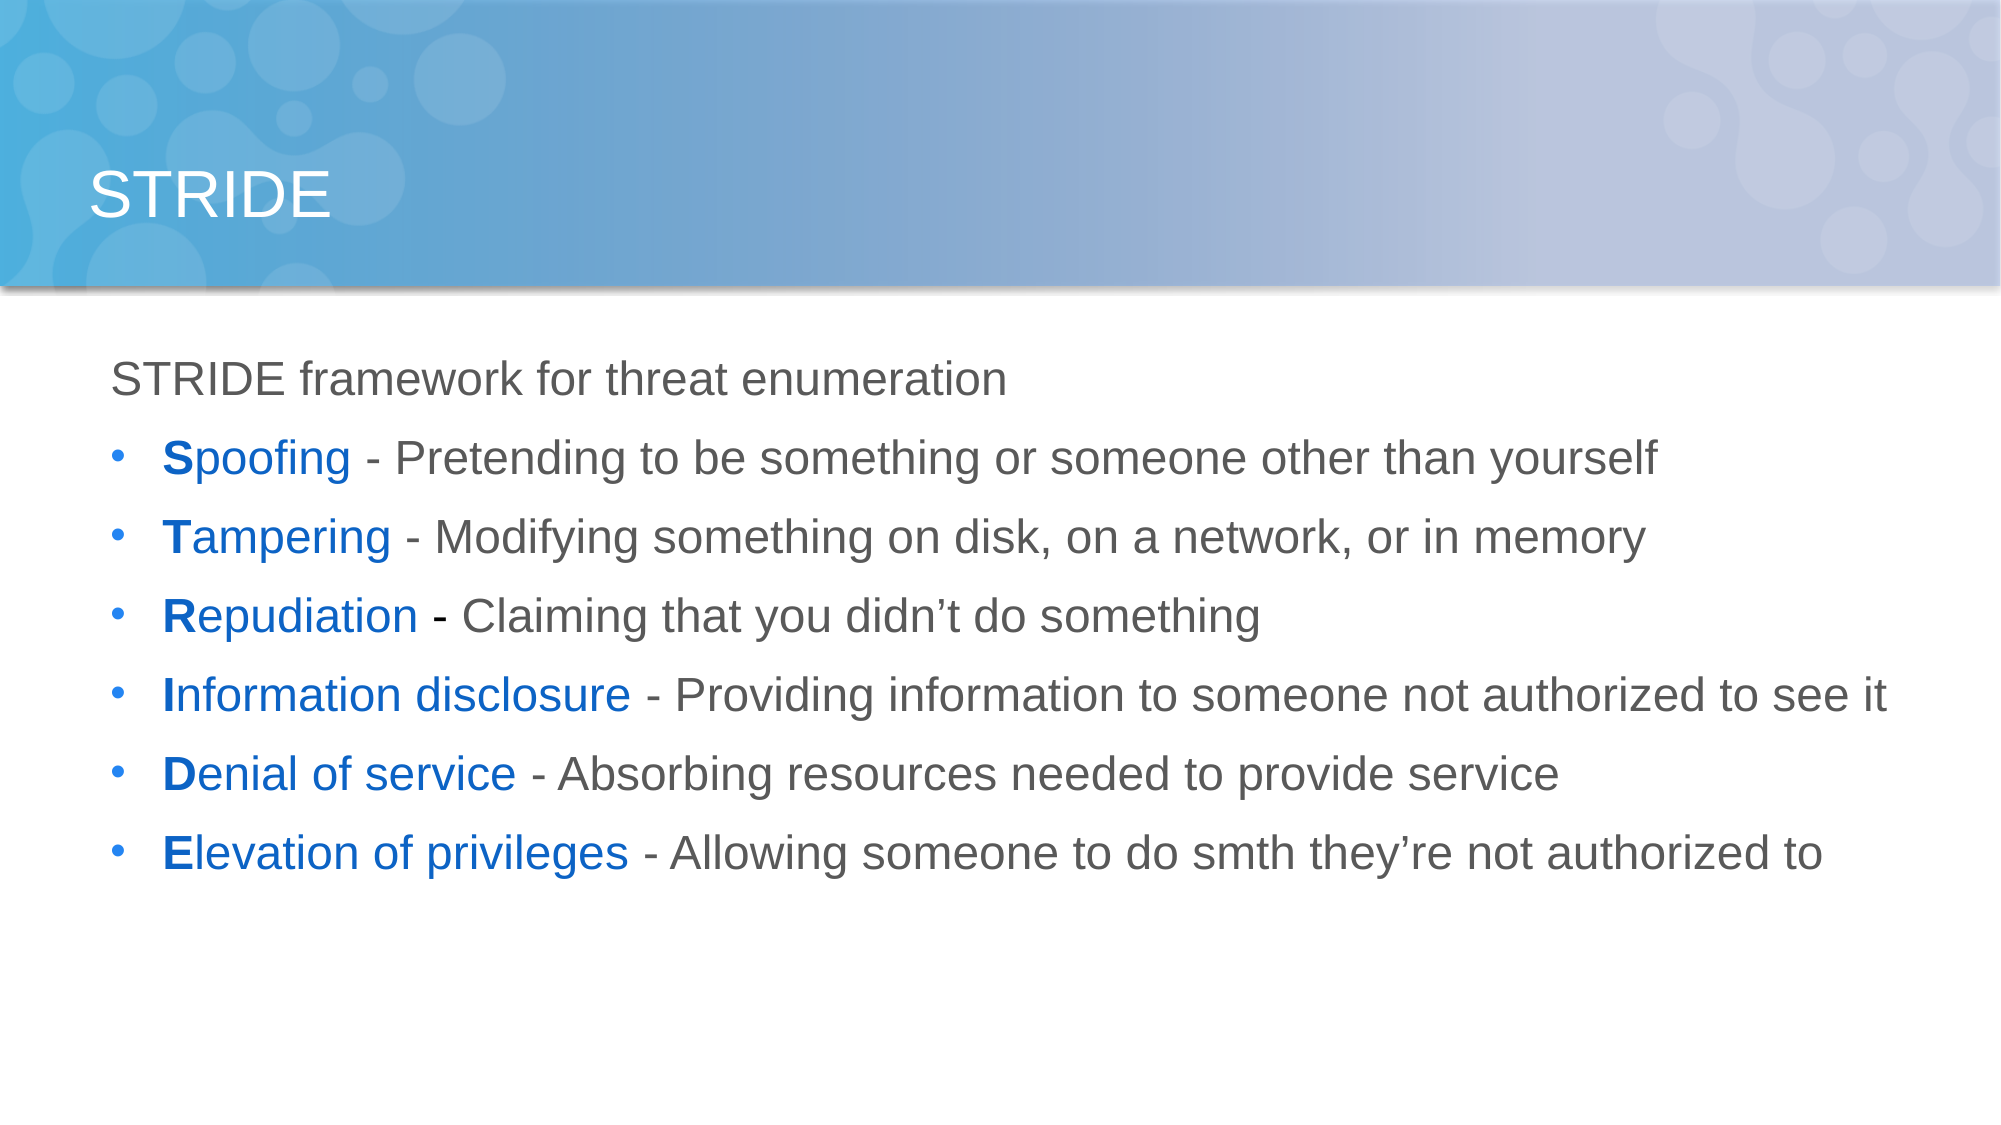

# STRIDE
STRIDE framework for threat enumeration
Spoofing - Pretending to be something or someone other than yourself
Tampering - Modifying something on disk, on a network, or in memory
Repudiation - Claiming that you didn’t do something
Information disclosure - Providing information to someone not authorized to see it
Denial of service - Absorbing resources needed to provide service
Elevation of privileges - Allowing someone to do smth they’re not authorized to